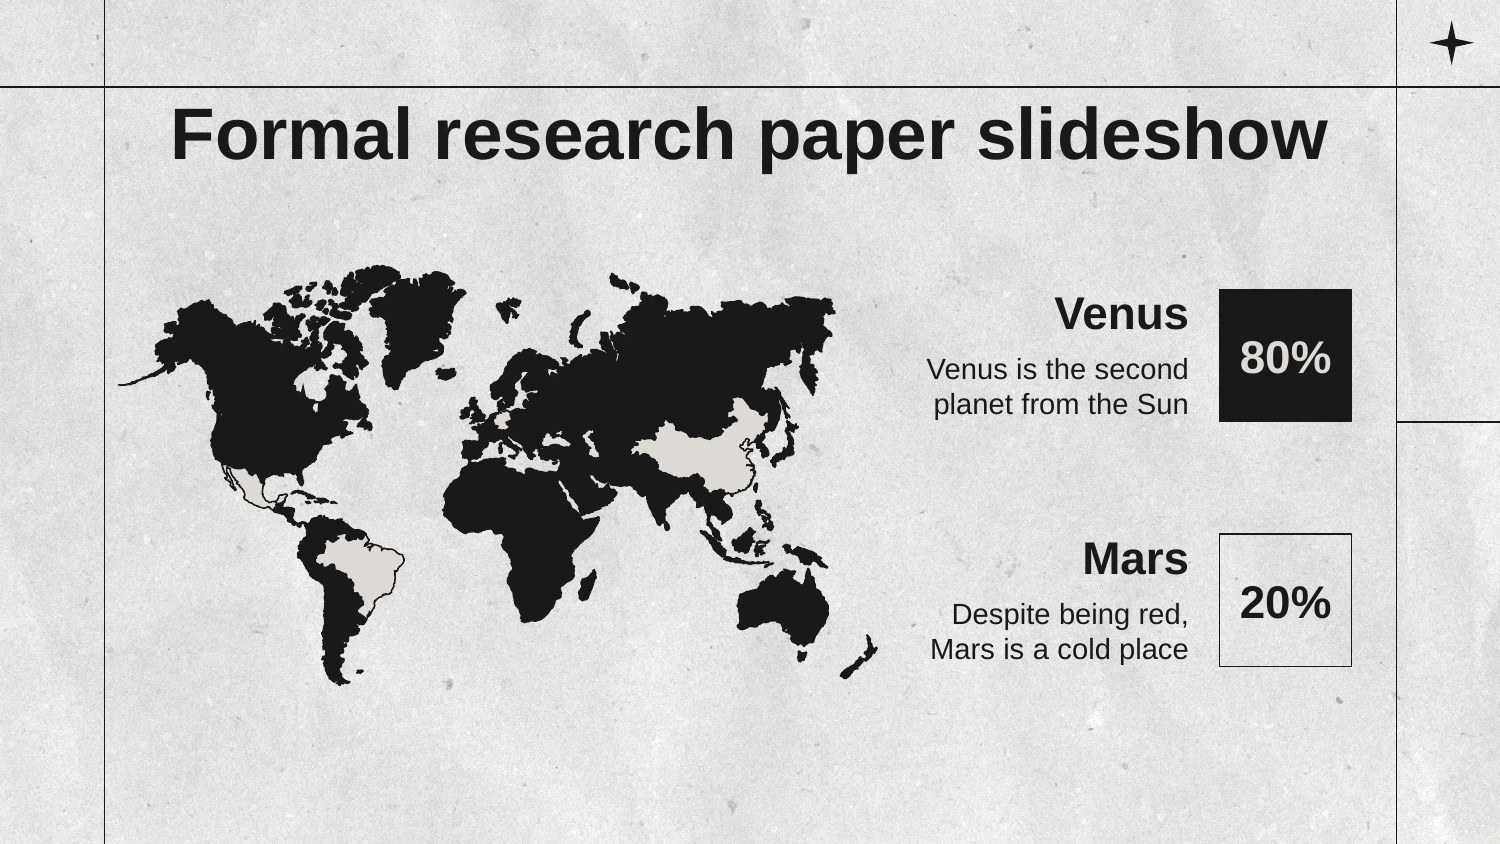

# Formal research paper slideshow

Venus
80%
Venus is the second planet from the Sun

Mars
20%
Despite being red, Mars is a cold place